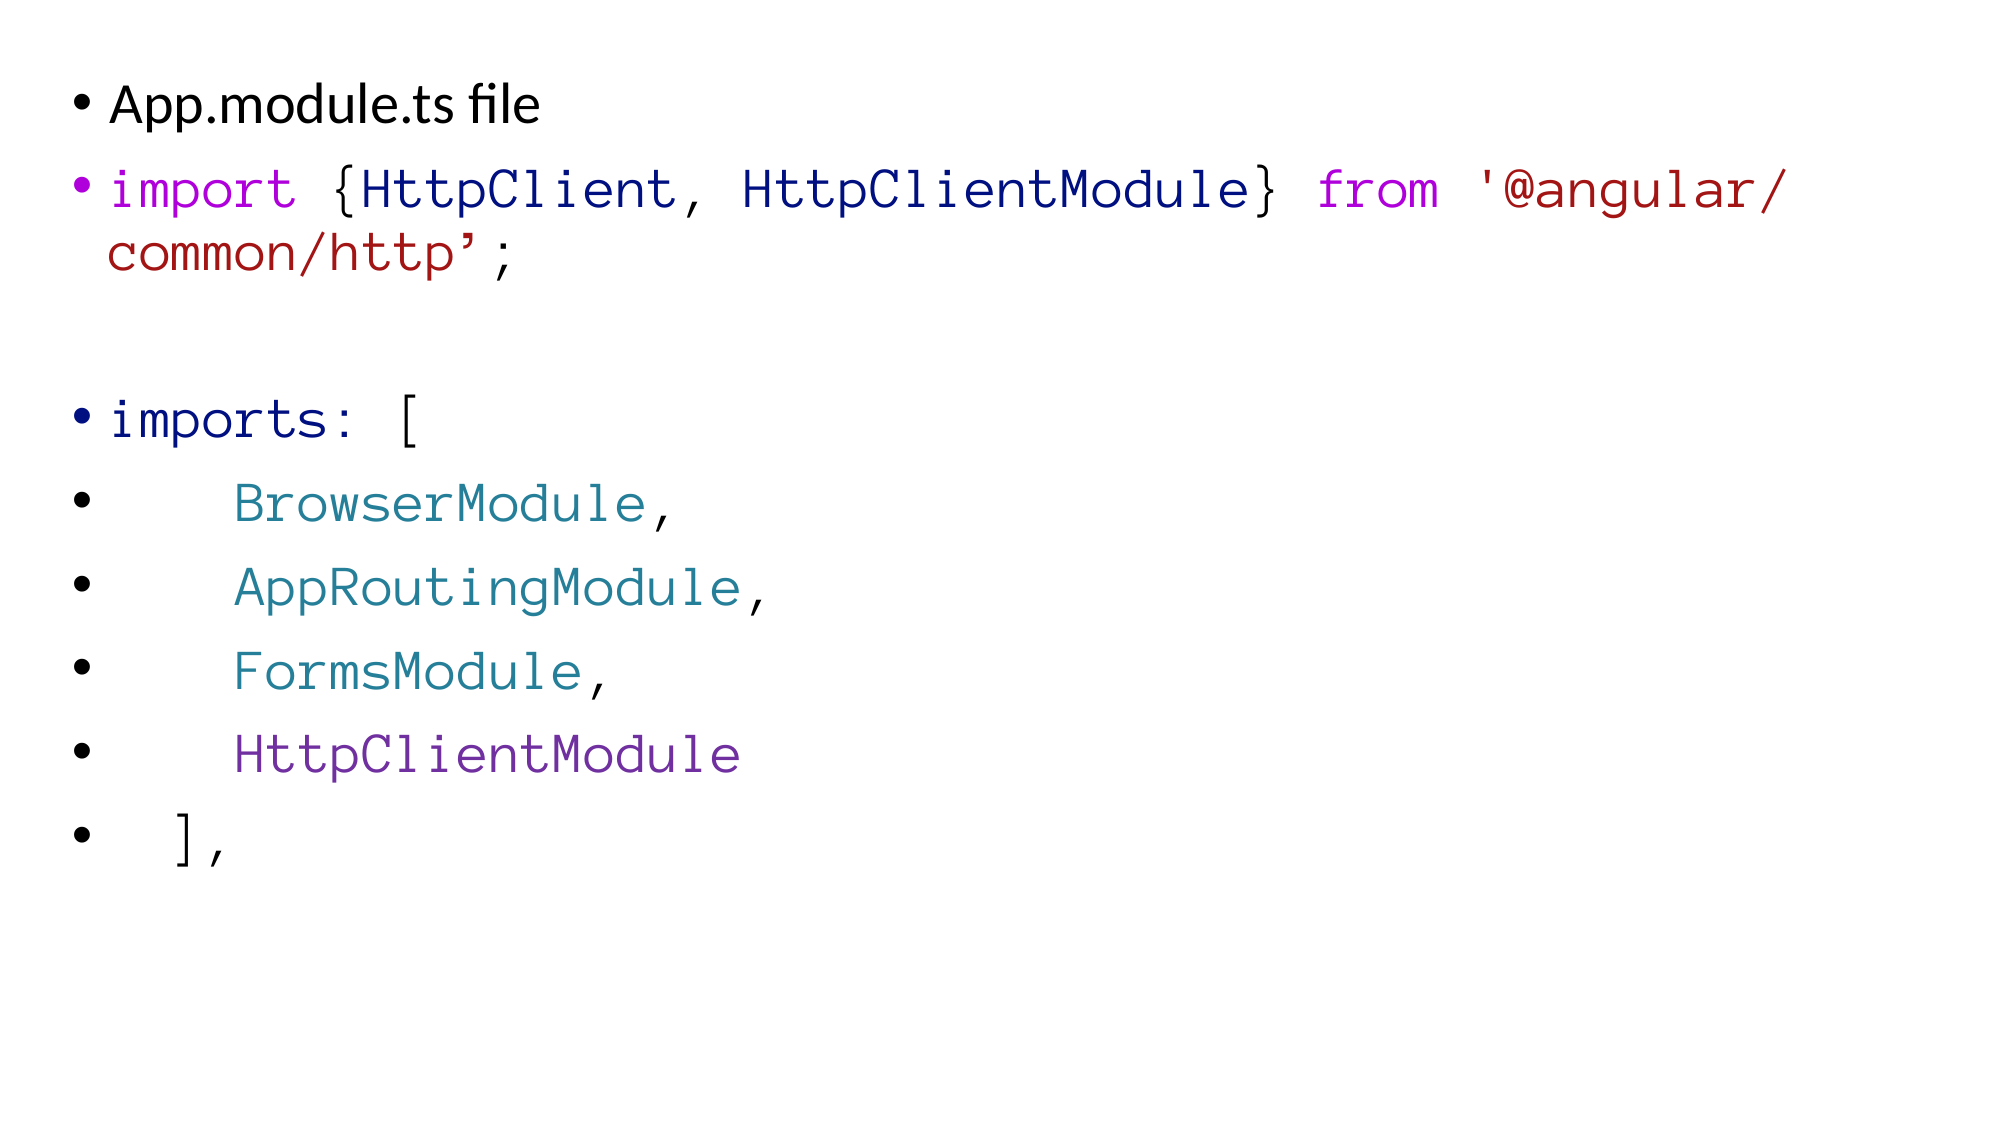

App.module.ts file
import {HttpClient, HttpClientModule} from '@angular/common/http’;

imports: [
    BrowserModule,
    AppRoutingModule,
    FormsModule,
    HttpClientModule
  ],